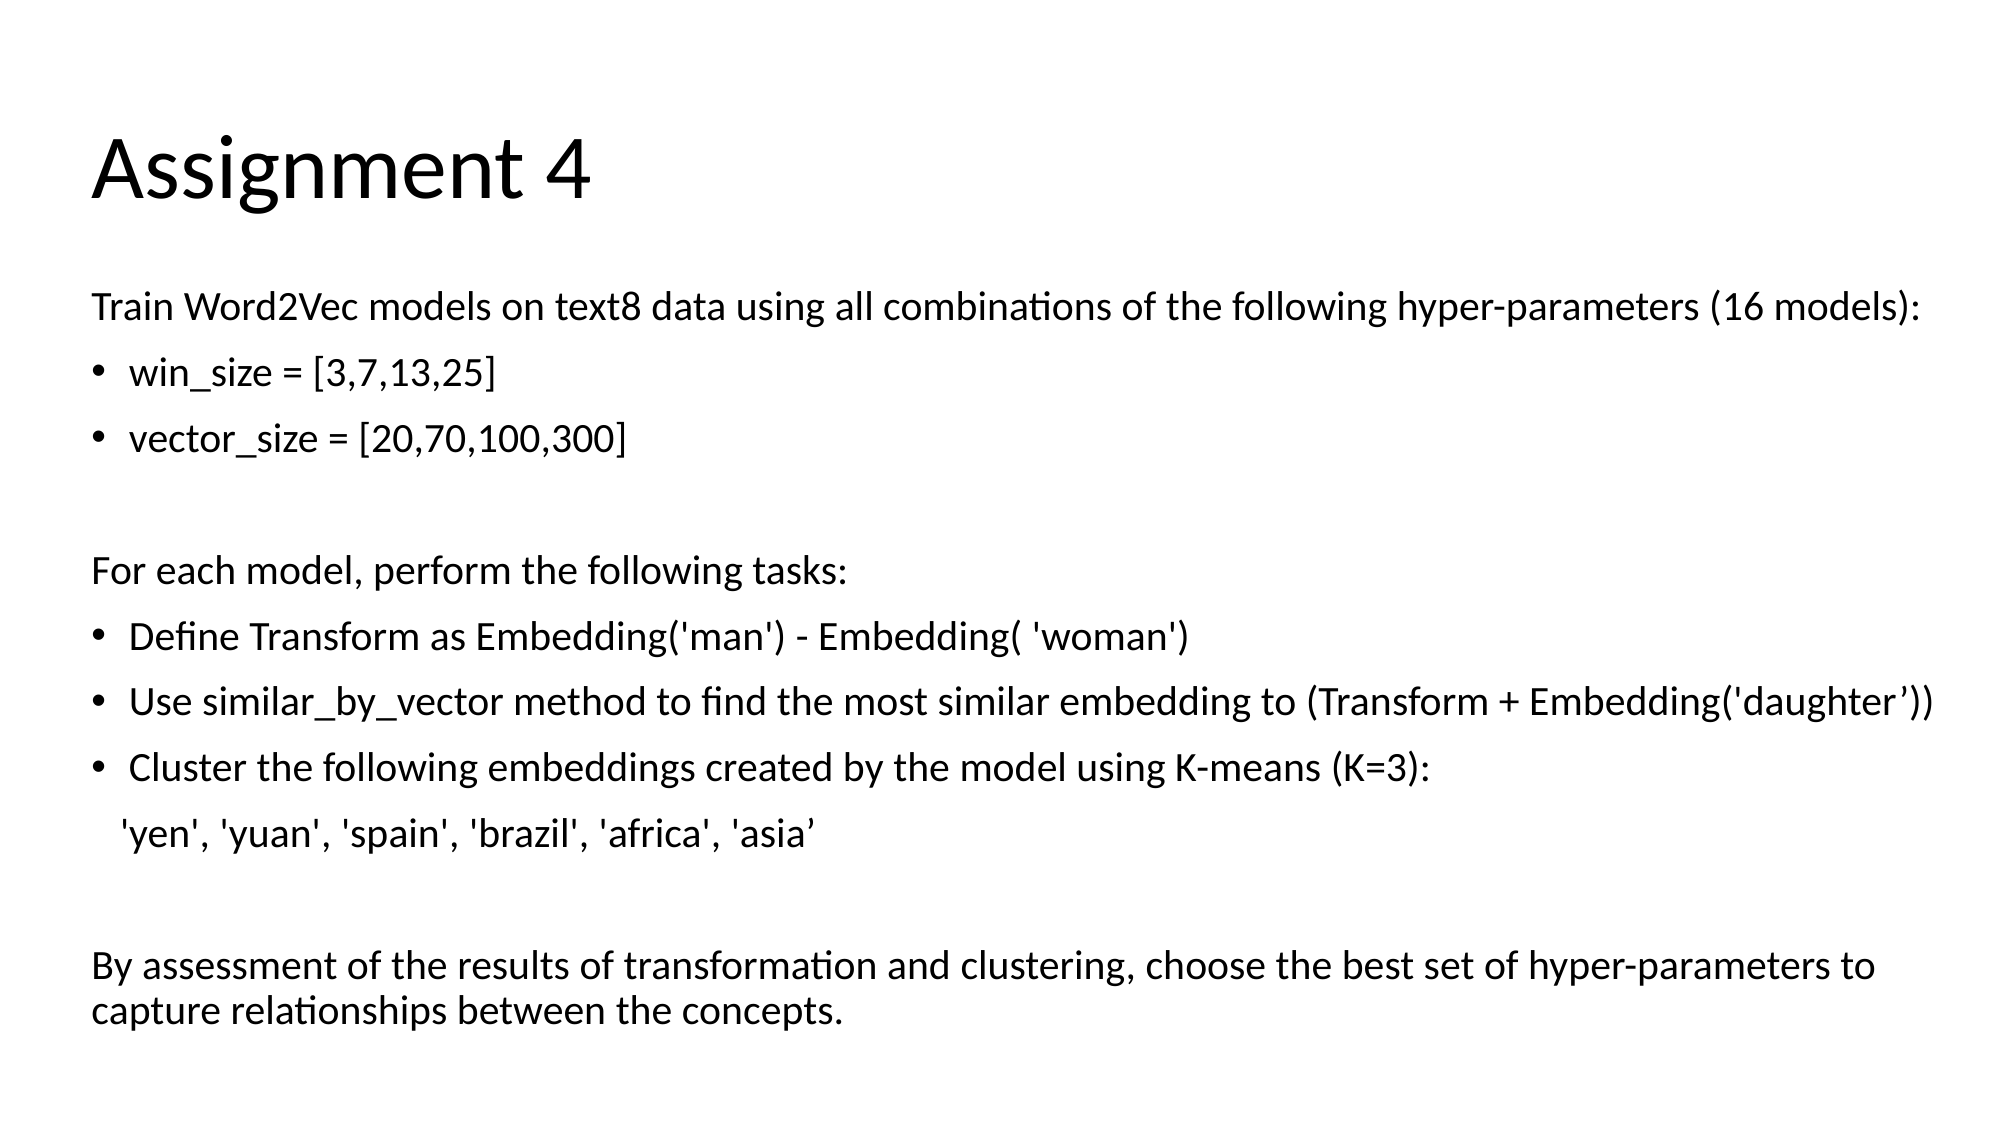

# Assignment 4
Train Word2Vec models on text8 data using all combinations of the following hyper-parameters (16 models):
win_size = [3,7,13,25]
vector_size = [20,70,100,300]

For each model, perform the following tasks:
Define Transform as Embedding('man') - Embedding( 'woman')
Use similar_by_vector method to find the most similar embedding to (Transform + Embedding('daughter’))
Cluster the following embeddings created by the model using K-means (K=3):
   'yen', 'yuan', 'spain', 'brazil', 'africa', 'asia’

By assessment of the results of transformation and clustering, choose the best set of hyper-parameters to capture relationships between the concepts.